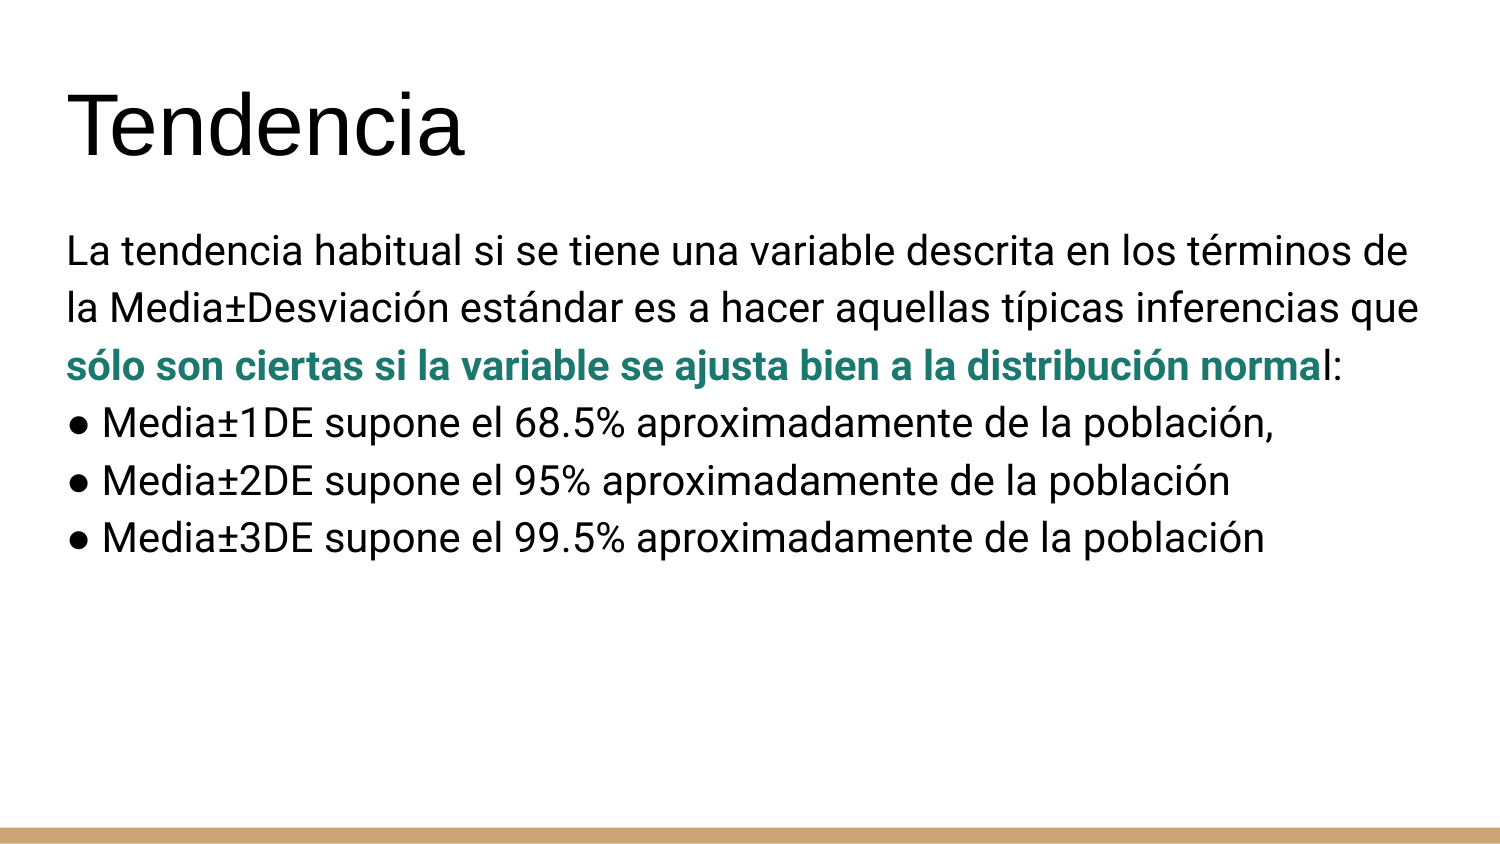

# Tendencia
La tendencia habitual si se tiene una variable descrita en los términos de la Media±Desviación estándar es a hacer aquellas típicas inferencias que sólo son ciertas si la variable se ajusta bien a la distribución normal:
● Media±1DE supone el 68.5% aproximadamente de la población,
● Media±2DE supone el 95% aproximadamente de la población
● Media±3DE supone el 99.5% aproximadamente de la población